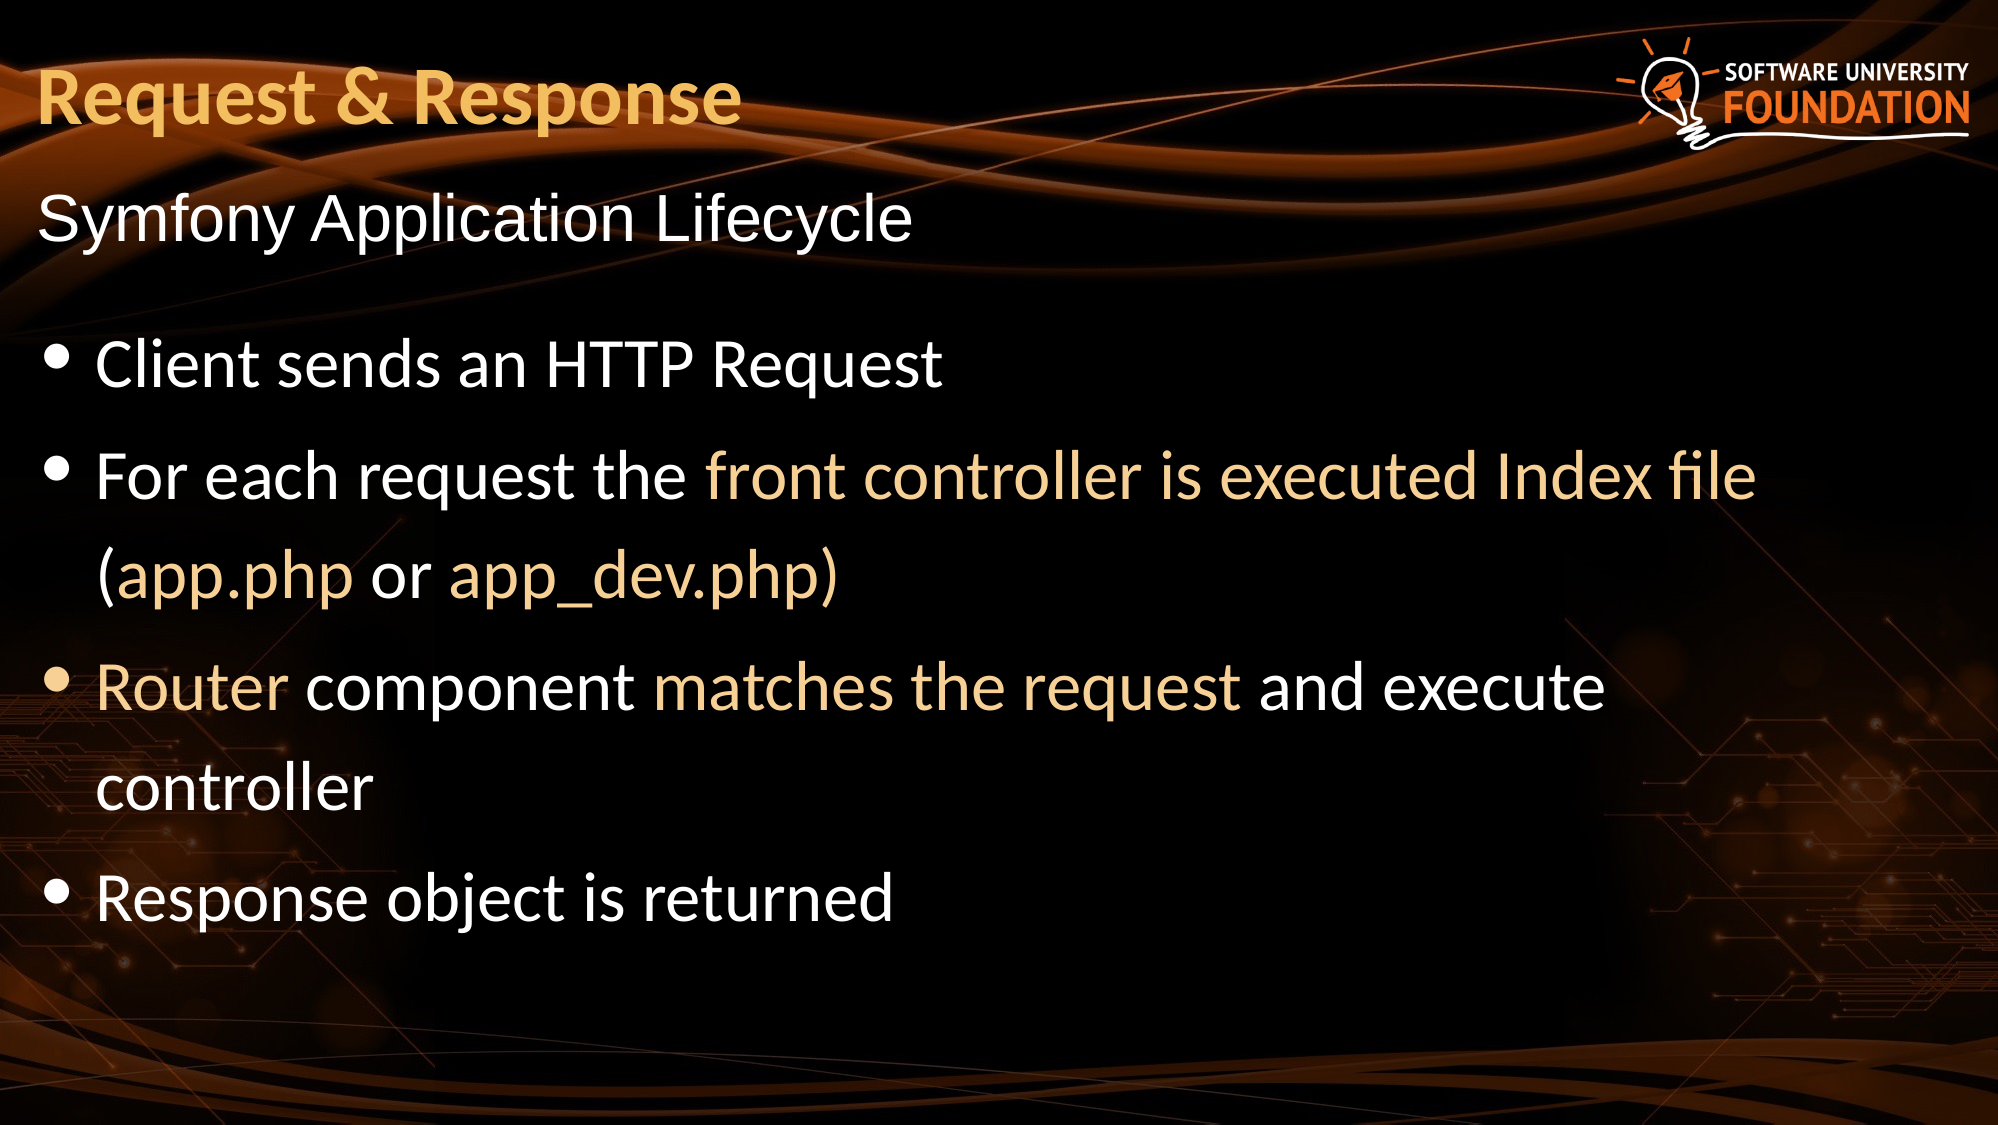

Request & Response
Symfony Application Lifecycle
Client sends an HTTP Request
For each request the front controller is executed Index file (app.php or app_dev.php)
Router component matches the request and execute controller
Response object is returned